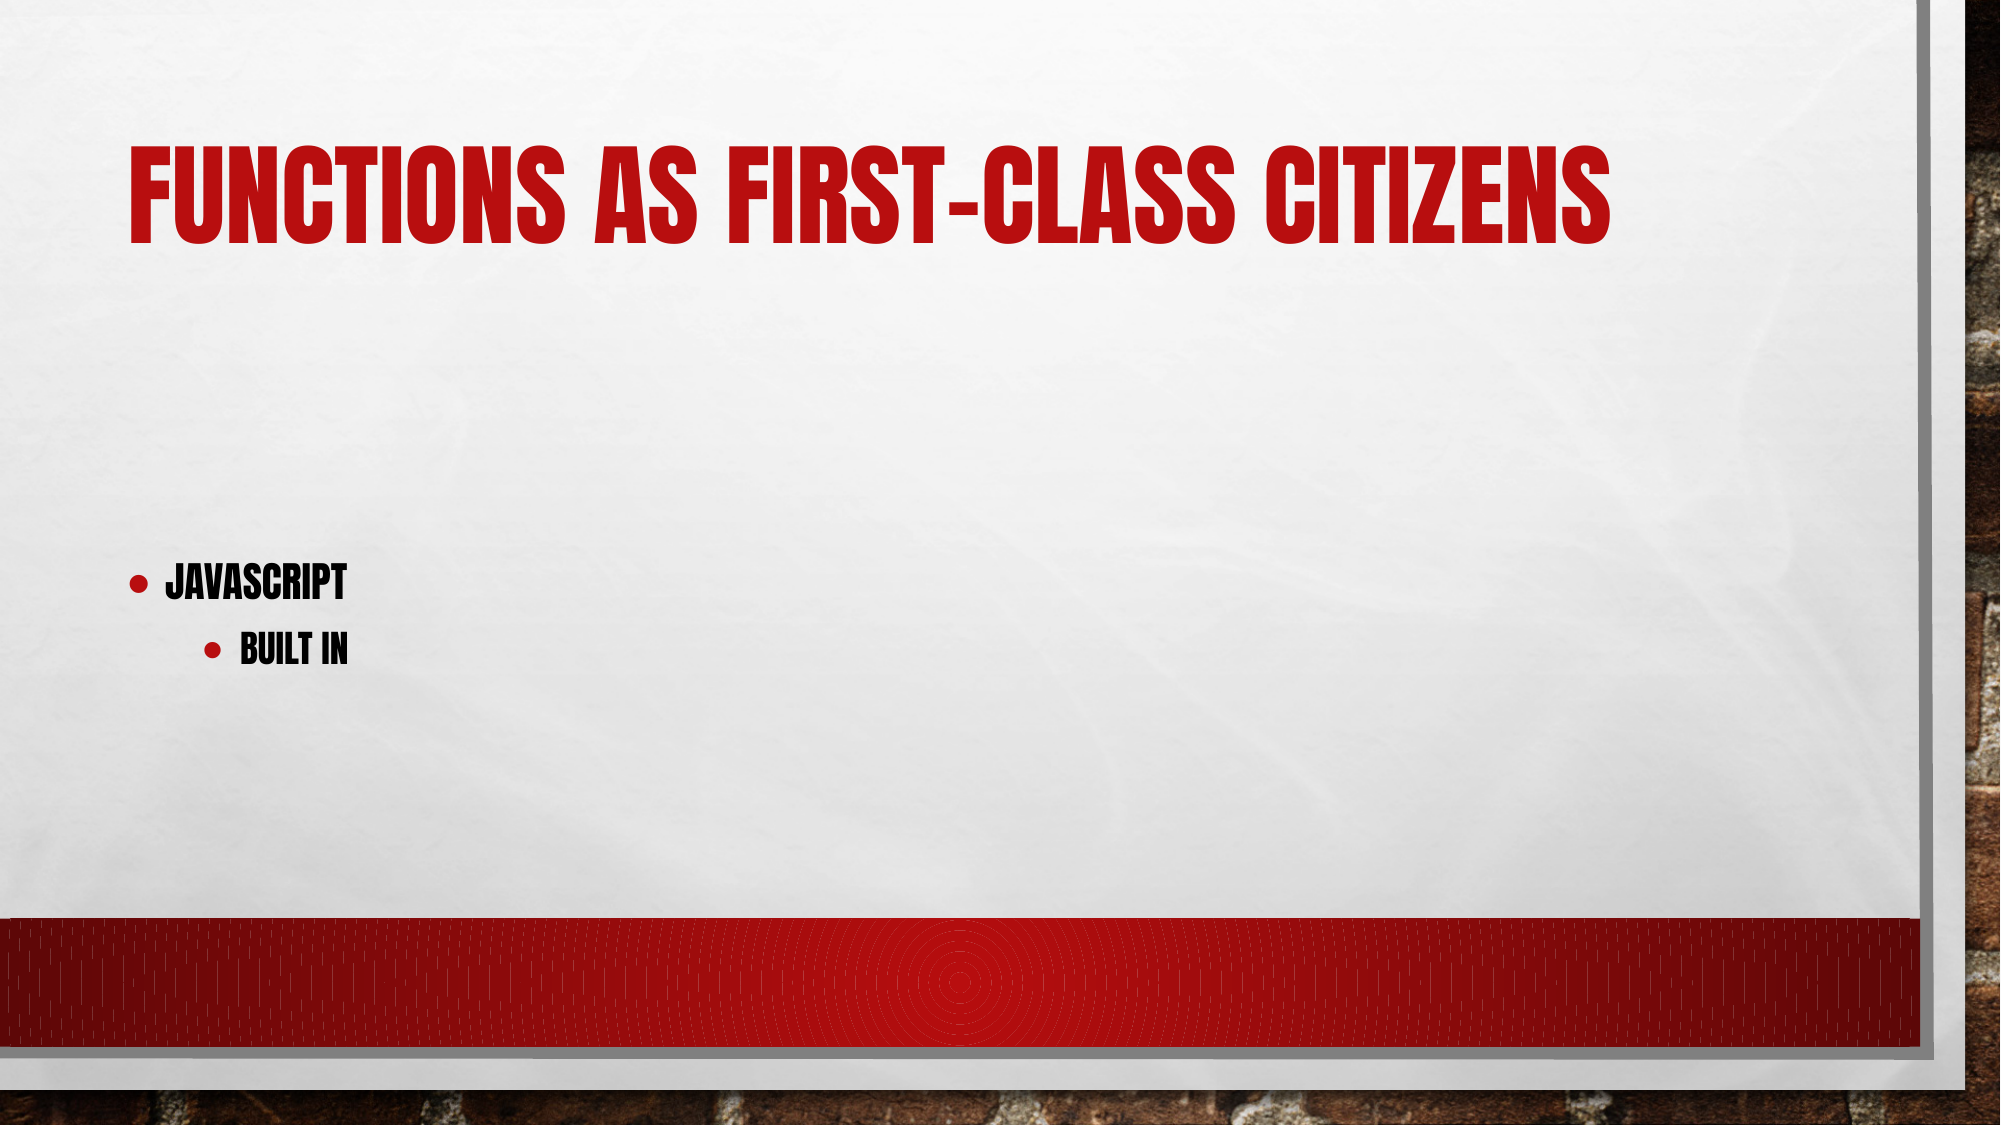

# Functions As First-Class Citizens
Javascript
Built in